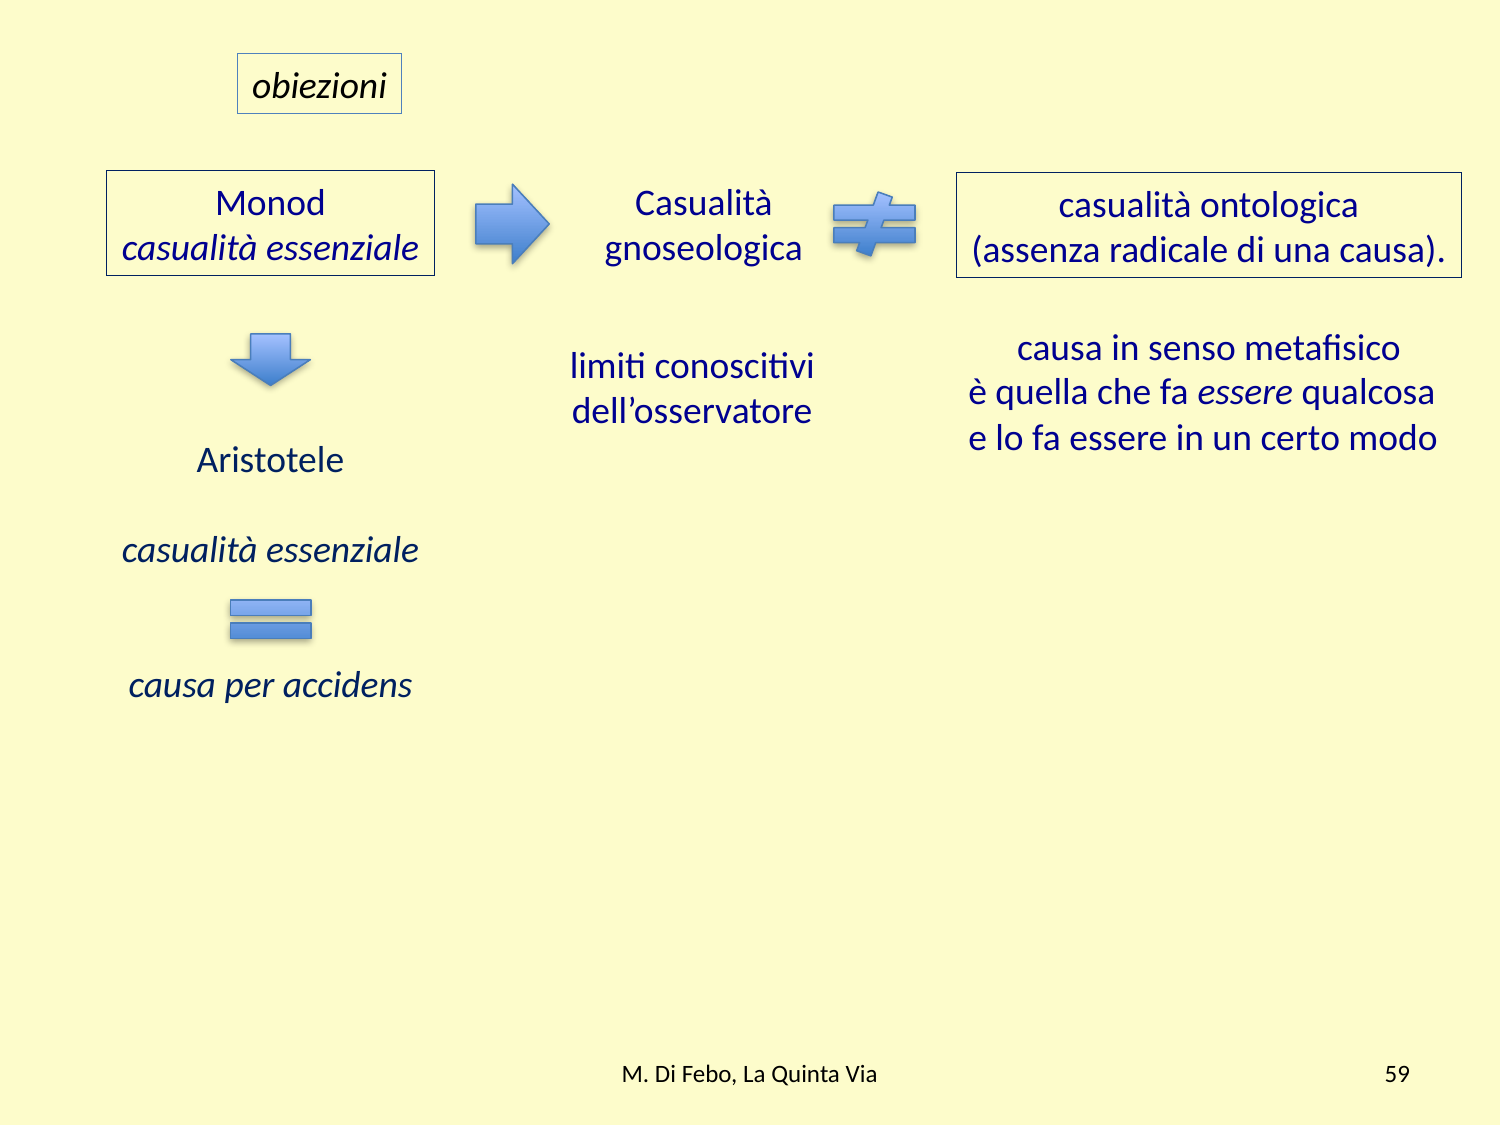

obiezioni
Monod
casualità essenziale
Casualità
gnoseologica
casualità ontologica
(assenza radicale di una causa).

causa in senso metafisico
è quella che fa essere qualcosa e lo fa essere in un certo modo
limiti conoscitivi dell’osservatore

Aristotele

casualità essenziale

causa per accidens

M. Di Febo, La Quinta Via
59